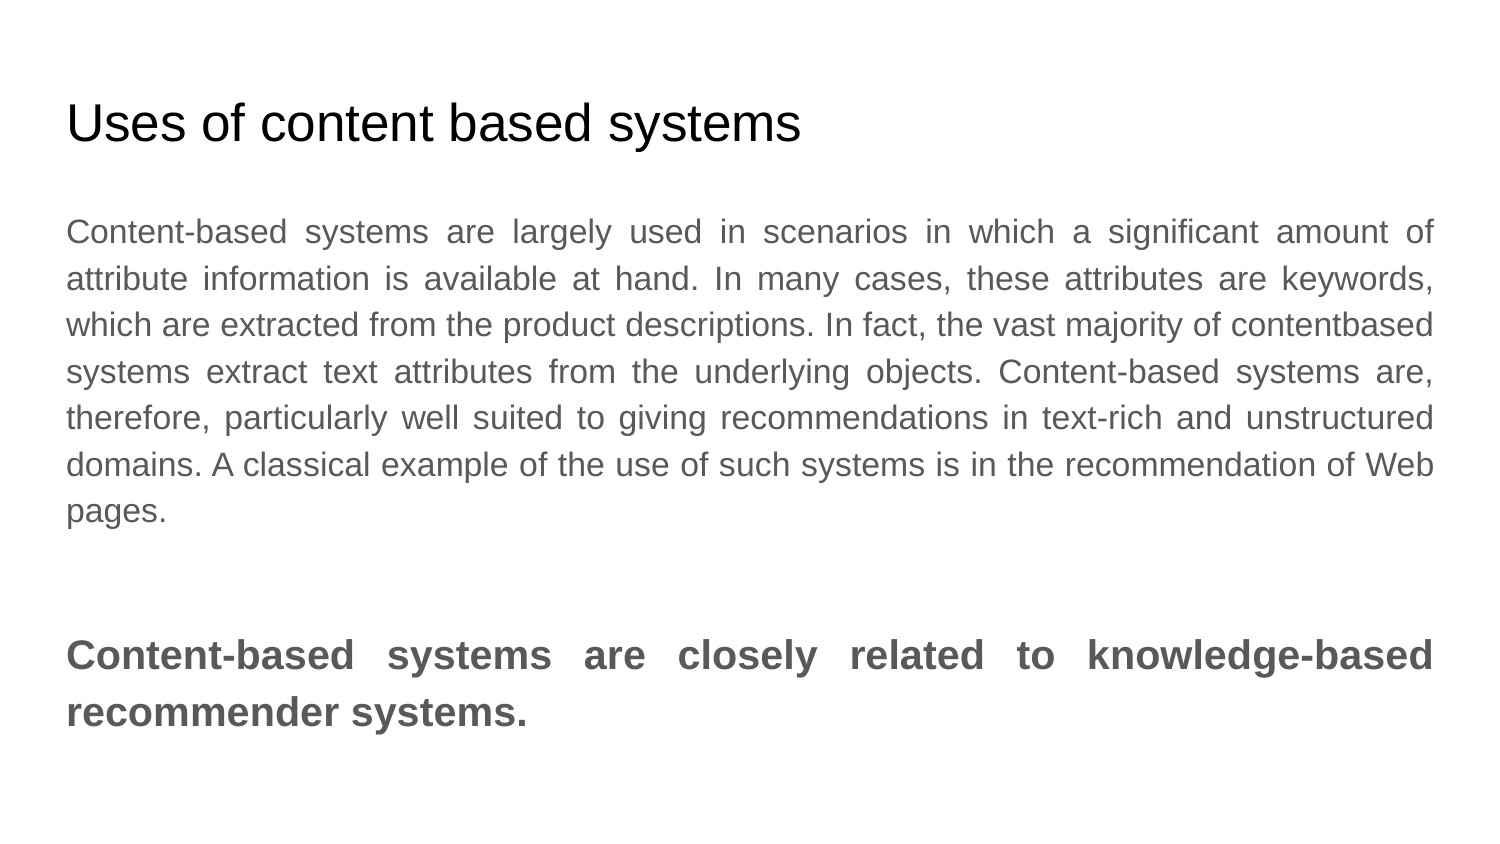

# Uses of content based systems

Content-based systems are largely used in scenarios in which a significant amount of attribute information is available at hand. In many cases, these attributes are keywords, which are extracted from the product descriptions. In fact, the vast majority of contentbased systems extract text attributes from the underlying objects. Content-based systems are, therefore, particularly well suited to giving recommendations in text-rich and unstructured domains. A classical example of the use of such systems is in the recommendation of Web pages.

Content-based systems are closely related to knowledge-based recommender systems.